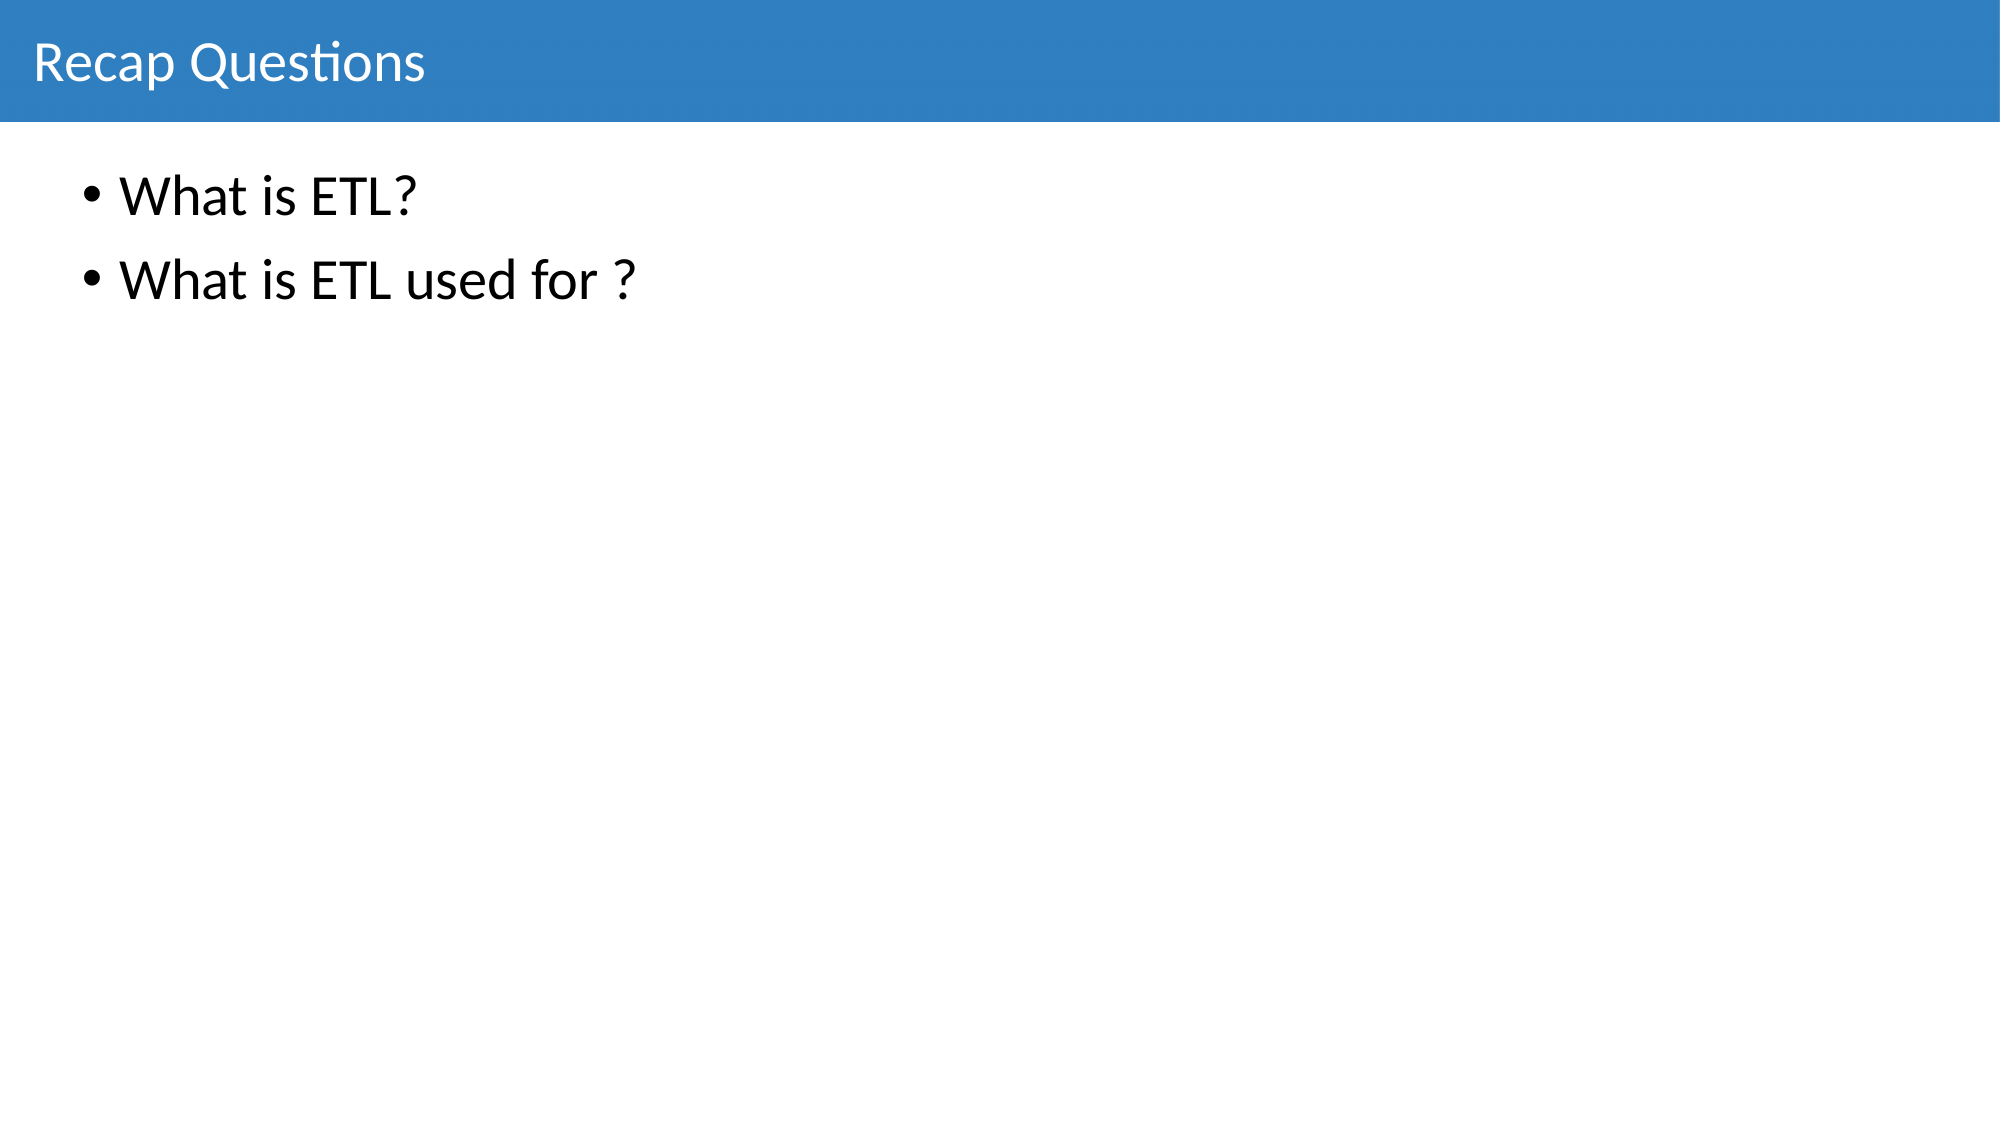

# Recap Questions
What is ETL?
What is ETL used for ?